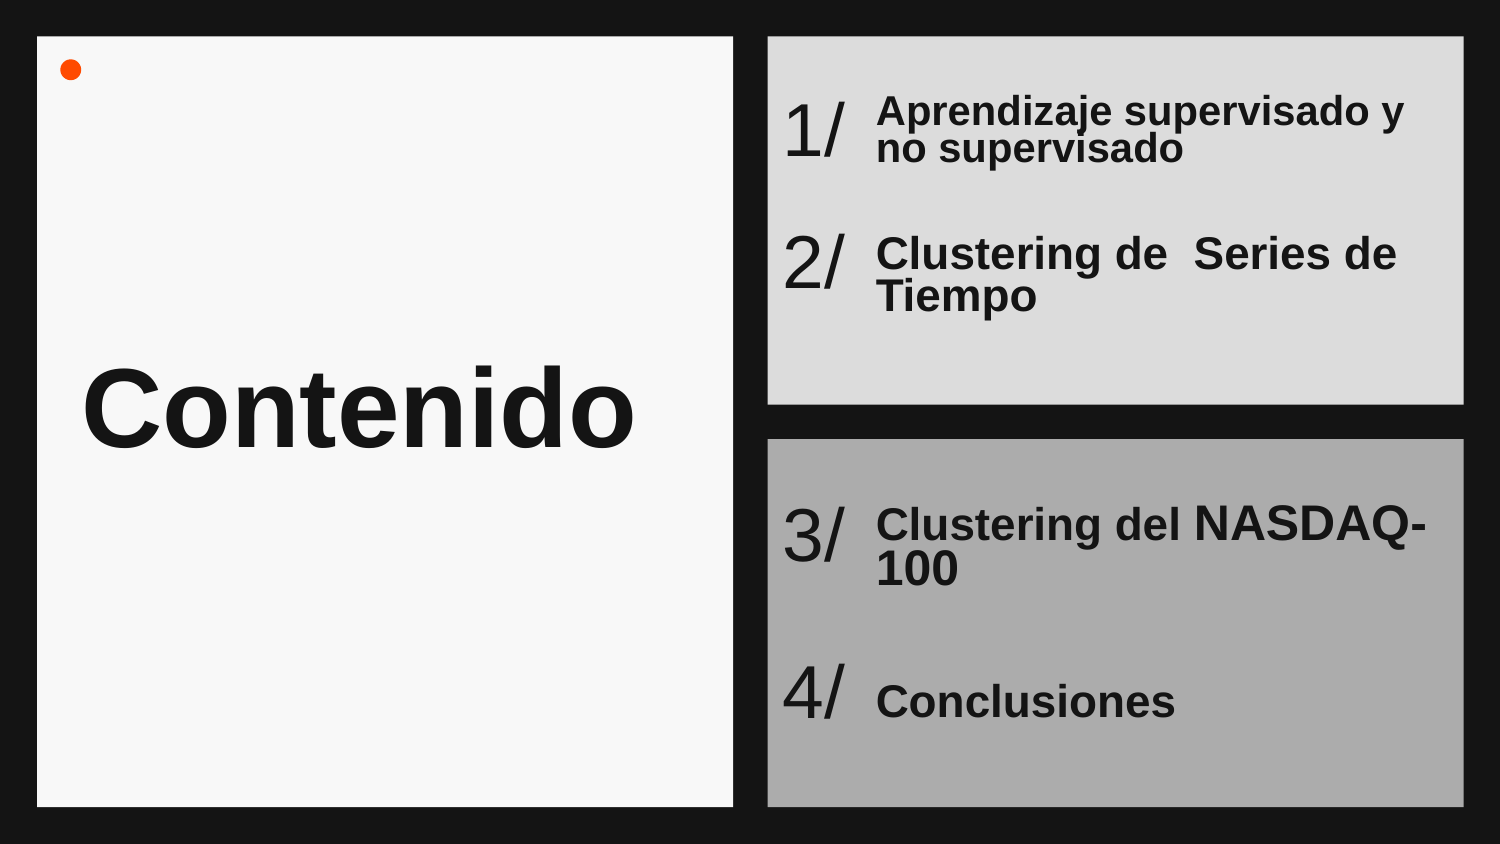

1/

Aprendizaje supervisado y no supervisado
2/
Clustering de  Series de Tiempo
# Contenido
3/
Clustering del NASDAQ-100
4/
Conclusiones